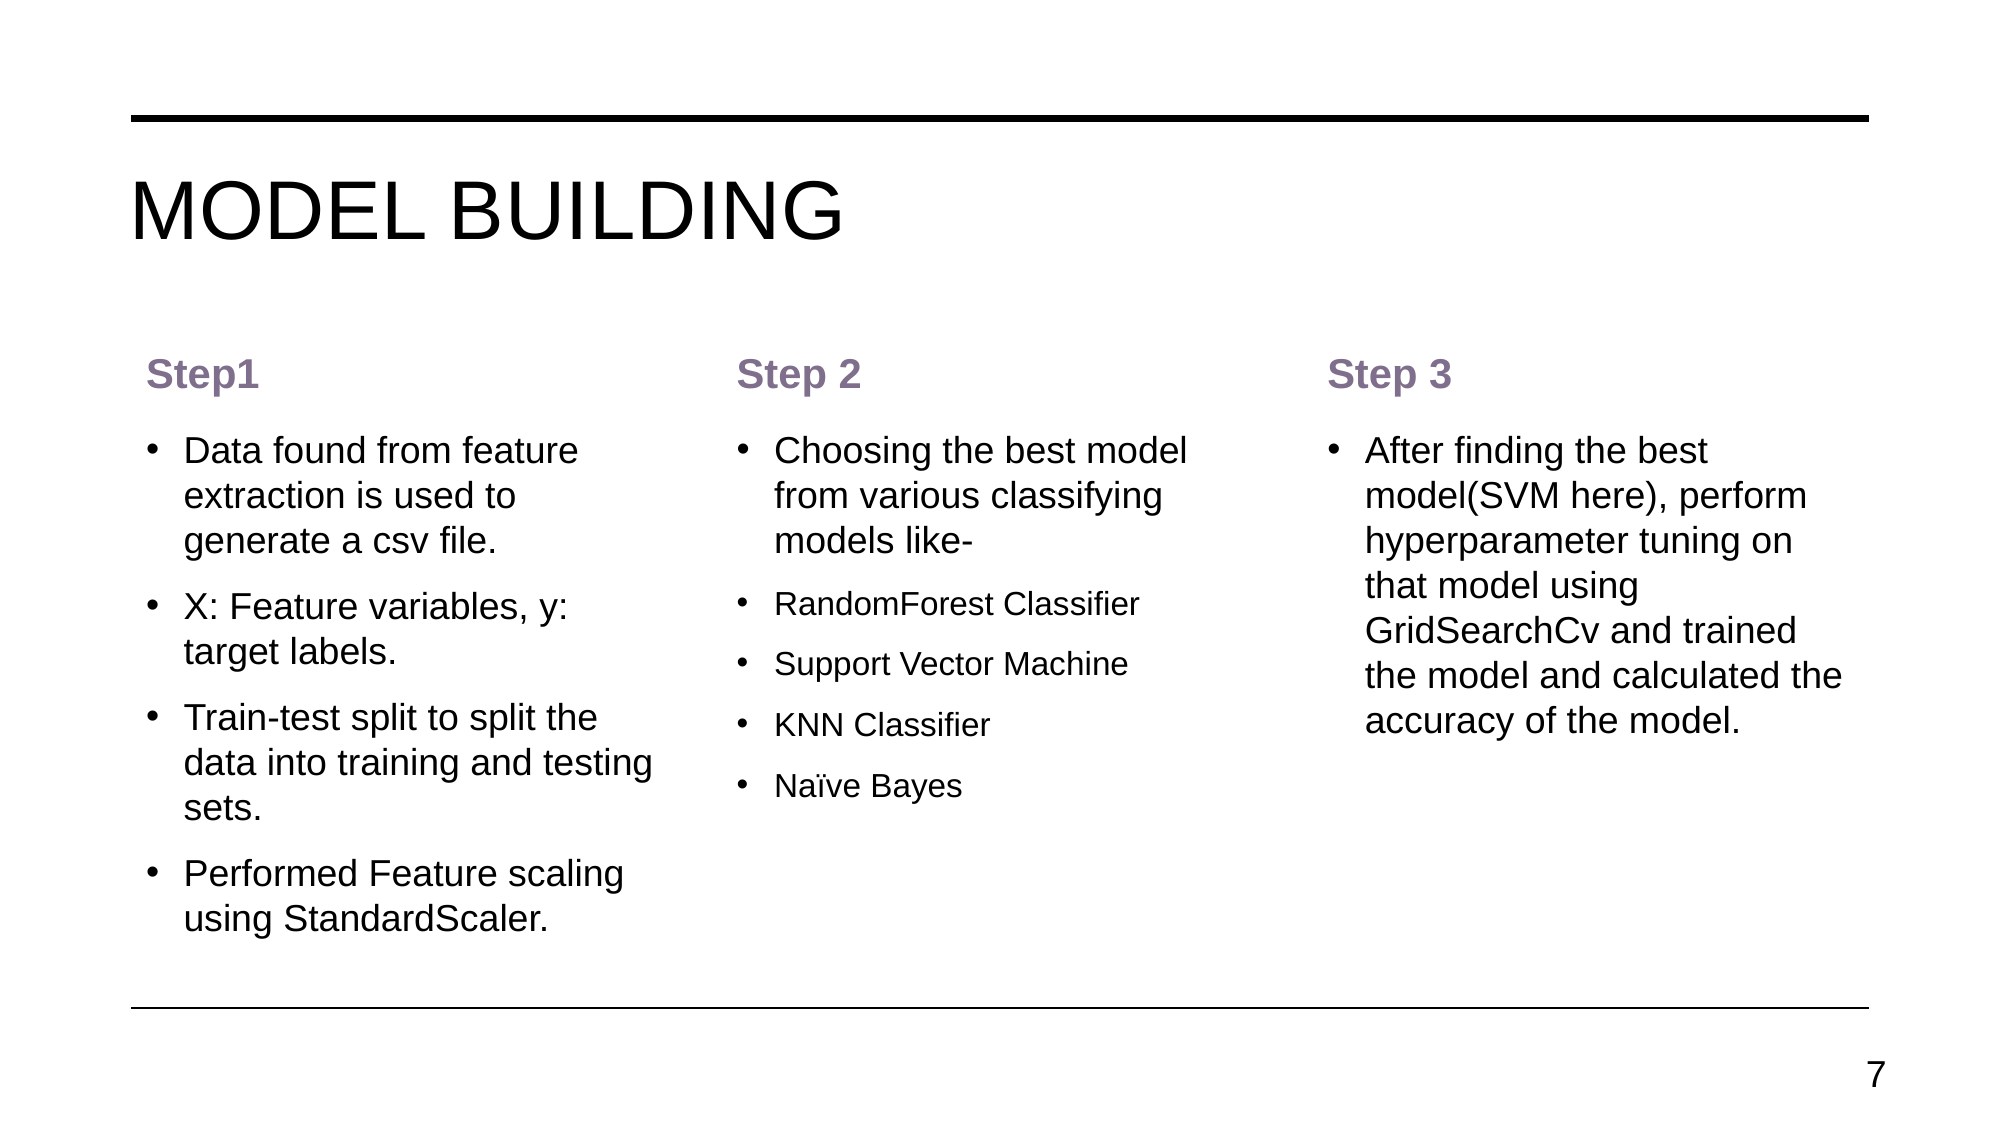

# Model building
Step1
Step 2
Step 3
Data found from feature extraction is used to generate a csv file.
X: Feature variables, y: target labels.
Train-test split to split the data into training and testing sets.
Performed Feature scaling using StandardScaler.
Choosing the best model from various classifying models like-
RandomForest Classifier
Support Vector Machine
KNN Classifier
Naïve Bayes

After finding the best model(SVM here), perform hyperparameter tuning on that model using GridSearchCv and trained the model and calculated the accuracy of the model.
7